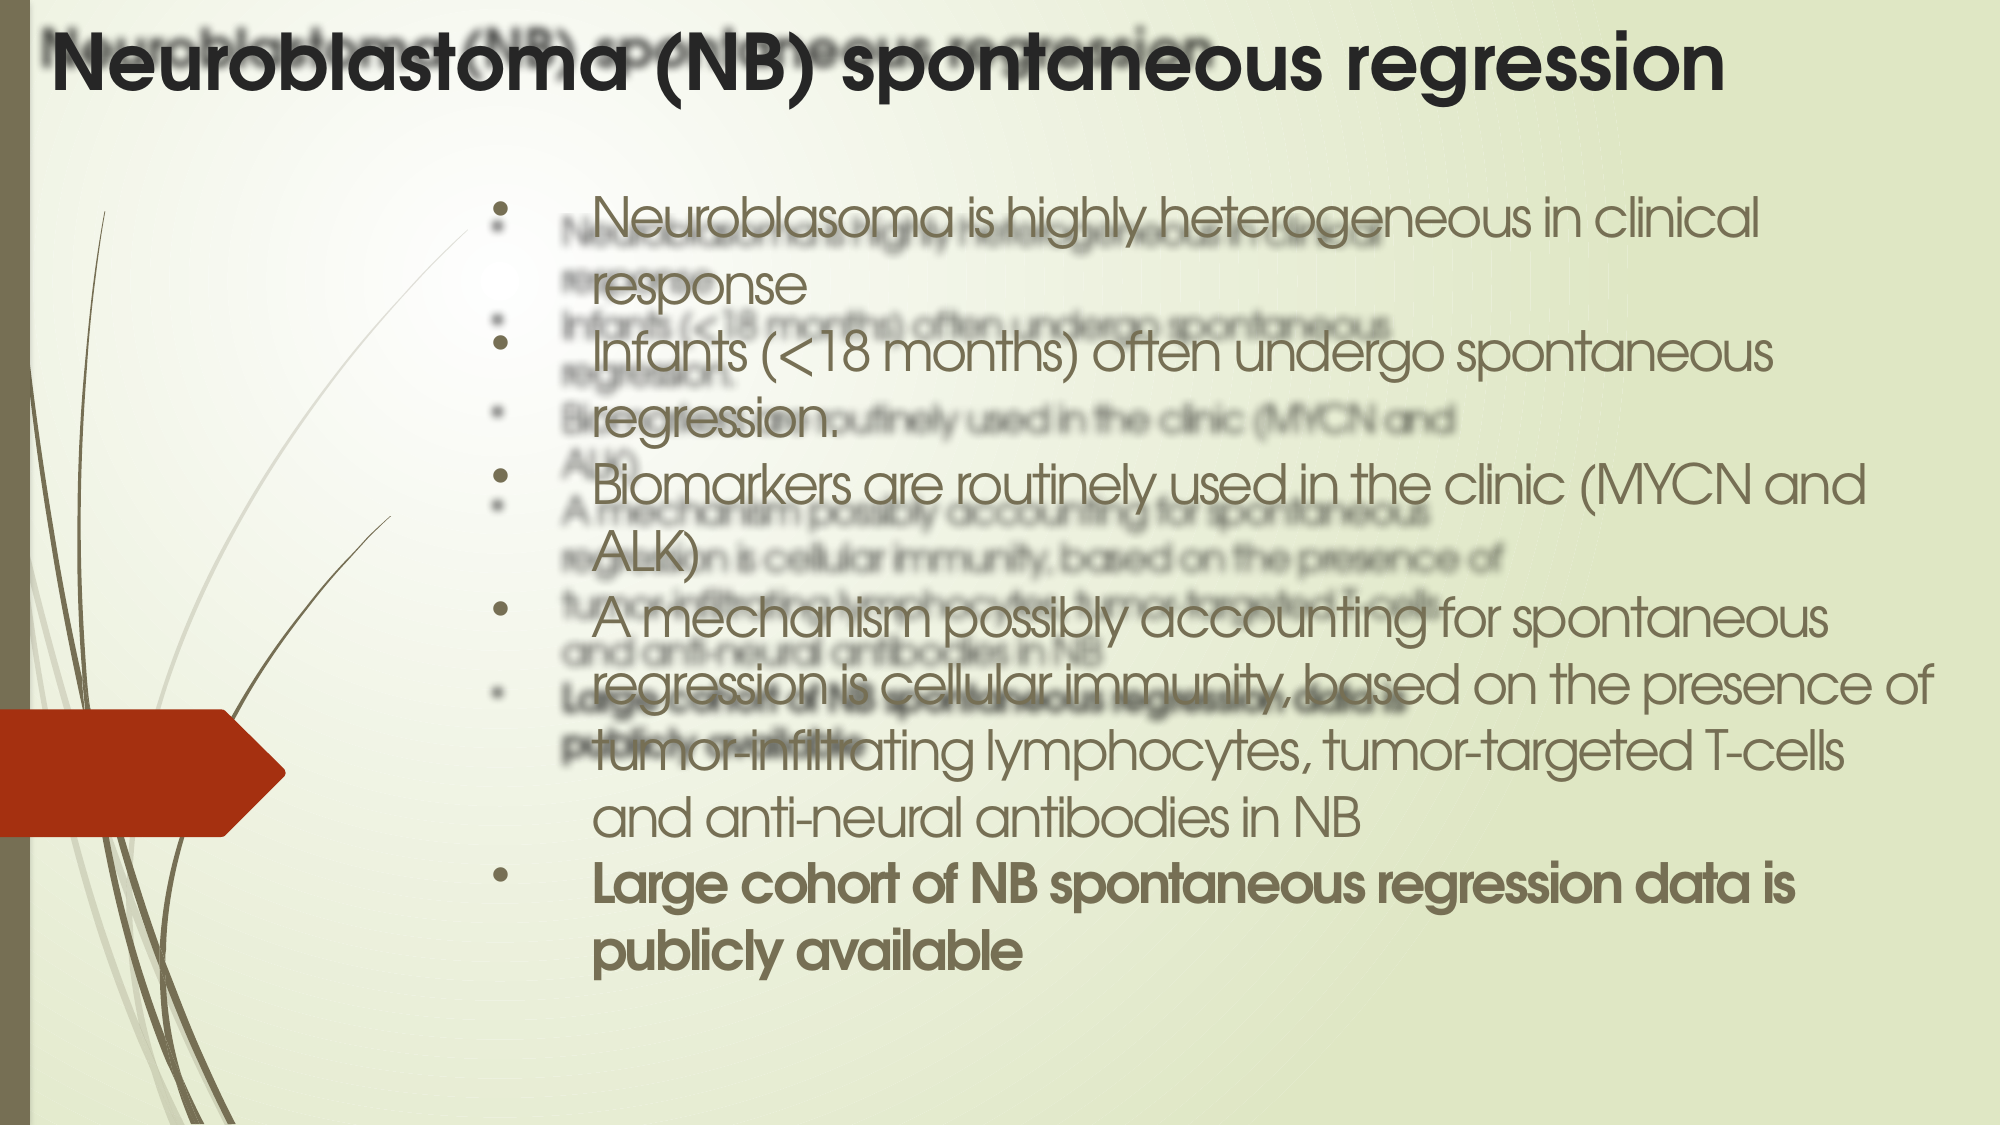

# Neuroblastoma (NB) spontaneous regression

Neuroblasoma is highly heterogeneous in clinical response
Infants (<18 months) often undergo spontaneous regression.
Biomarkers are routinely used in the clinic (MYCN and ALK)
A mechanism possibly accounting for spontaneous regression is cellular immunity, based on the presence of tumor-infiltrating lymphocytes, tumor-targeted T-cells and anti-neural antibodies in NB
Large cohort of NB spontaneous regression data is publicly available